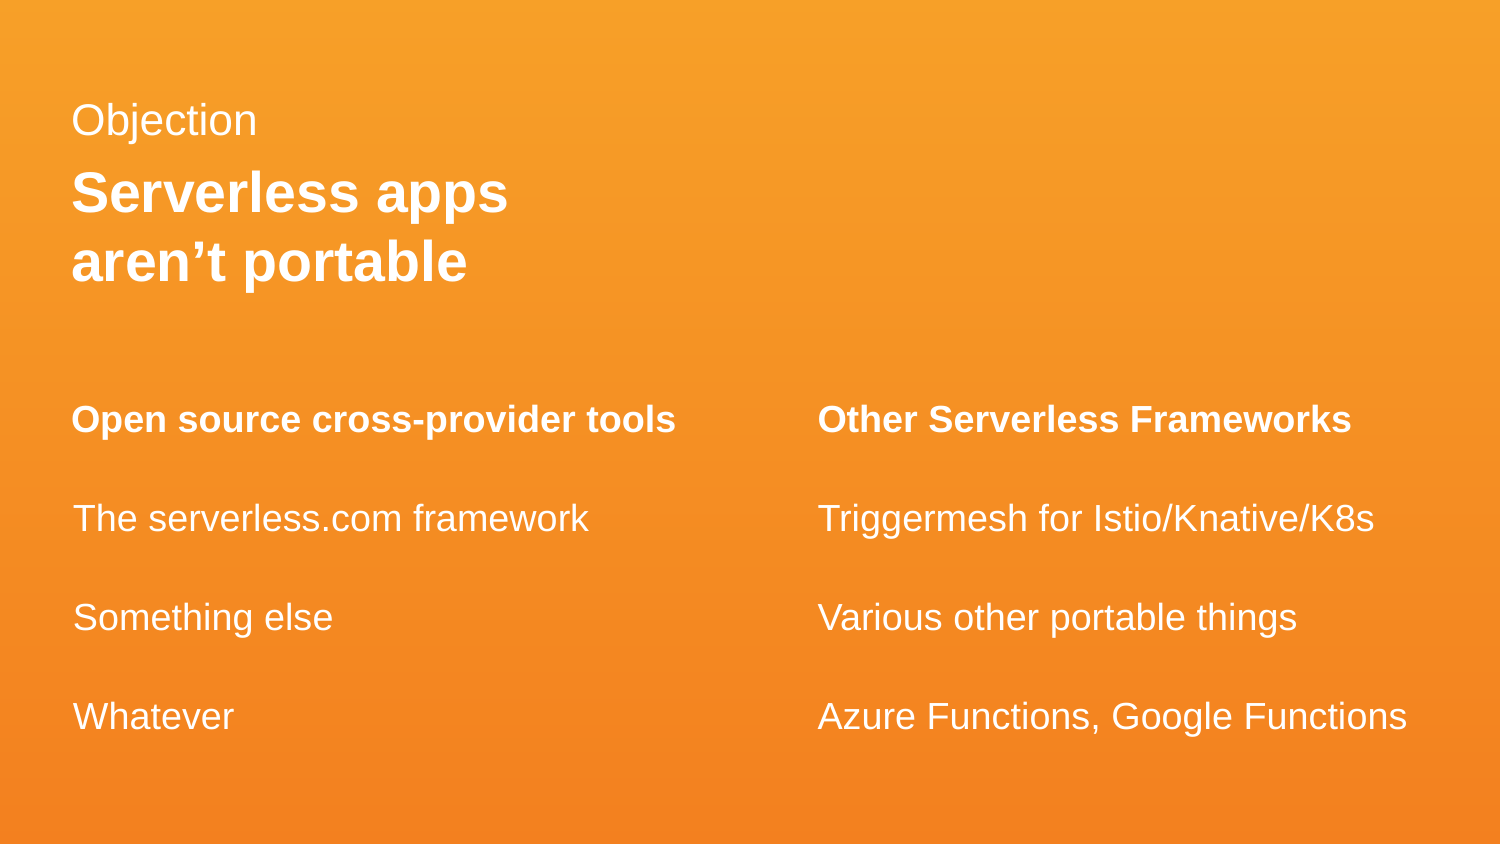

Objection
Serverless apps
aren’t portable
Open source cross-provider tools

Other Serverless Frameworks
The serverless.com framework
Triggermesh for Istio/Knative/K8s
Something else
Various other portable things
Whatever
Azure Functions, Google Functions